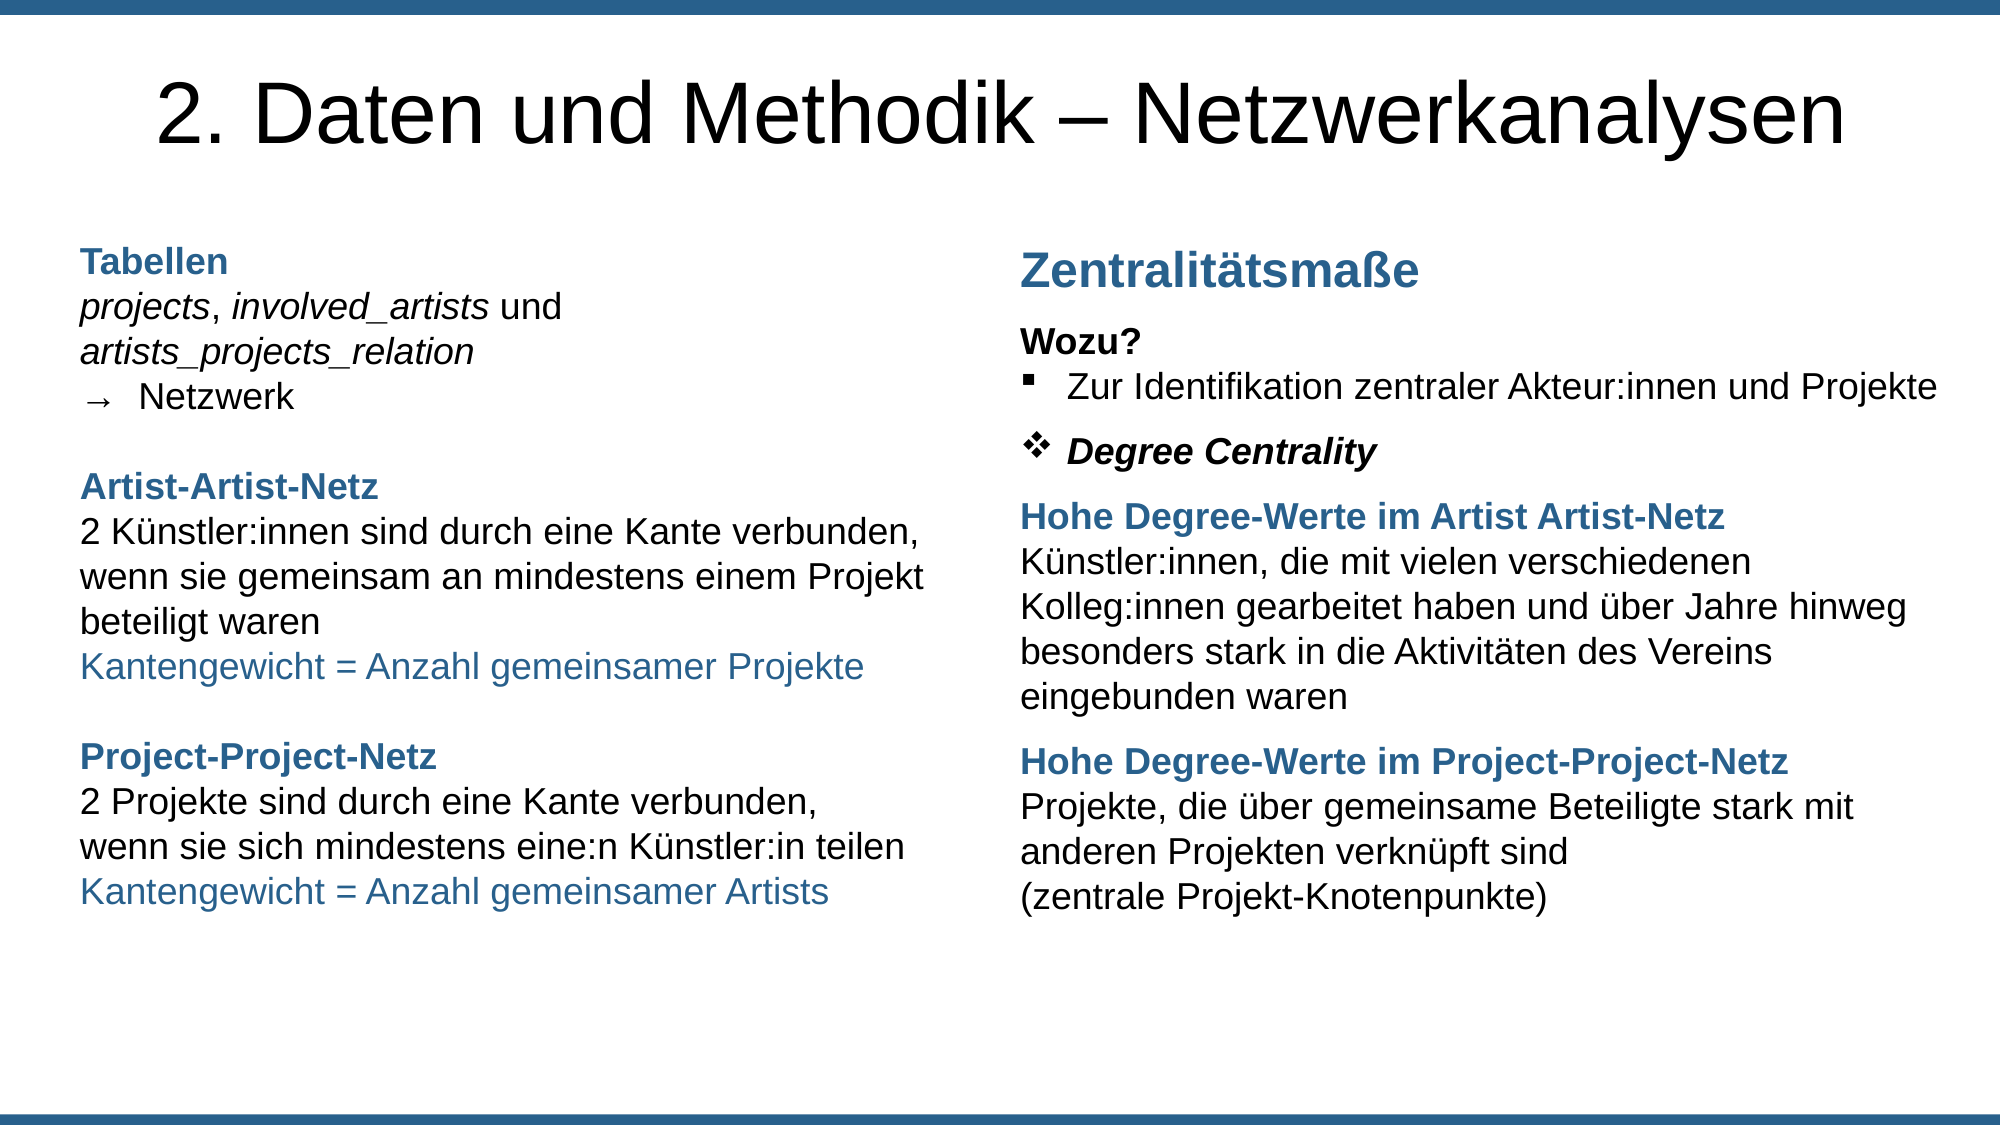

2. Daten und Methodik – Netzwerkanalysen
Tabellen
projects, involved_artists und
artists_projects_relation
→  Netzwerk

Artist-Artist-Netz
2 Künstler:innen sind durch eine Kante verbunden, wenn sie gemeinsam an mindestens einem Projekt beteiligt waren
Kantengewicht = Anzahl gemeinsamer Projekte

Project-Project-Netz
2 Projekte sind durch eine Kante verbunden,
wenn sie sich mindestens eine:n Künstler:in teilen
Kantengewicht = Anzahl gemeinsamer Artists
Zentralitätsmaße

Wozu?
Zur Identifikation zentraler Akteur:innen und Projekte

Degree Centrality

Hohe Degree-Werte im Artist Artist-Netz
Künstler:innen, die mit vielen verschiedenen Kolleg:innen gearbeitet haben und über Jahre hinweg besonders stark in die Aktivitäten des Vereins eingebunden waren

Hohe Degree-Werte im Project-Project-Netz
Projekte, die über gemeinsame Beteiligte stark mit anderen Projekten verknüpft sind
(zentrale Projekt-Knotenpunkte)